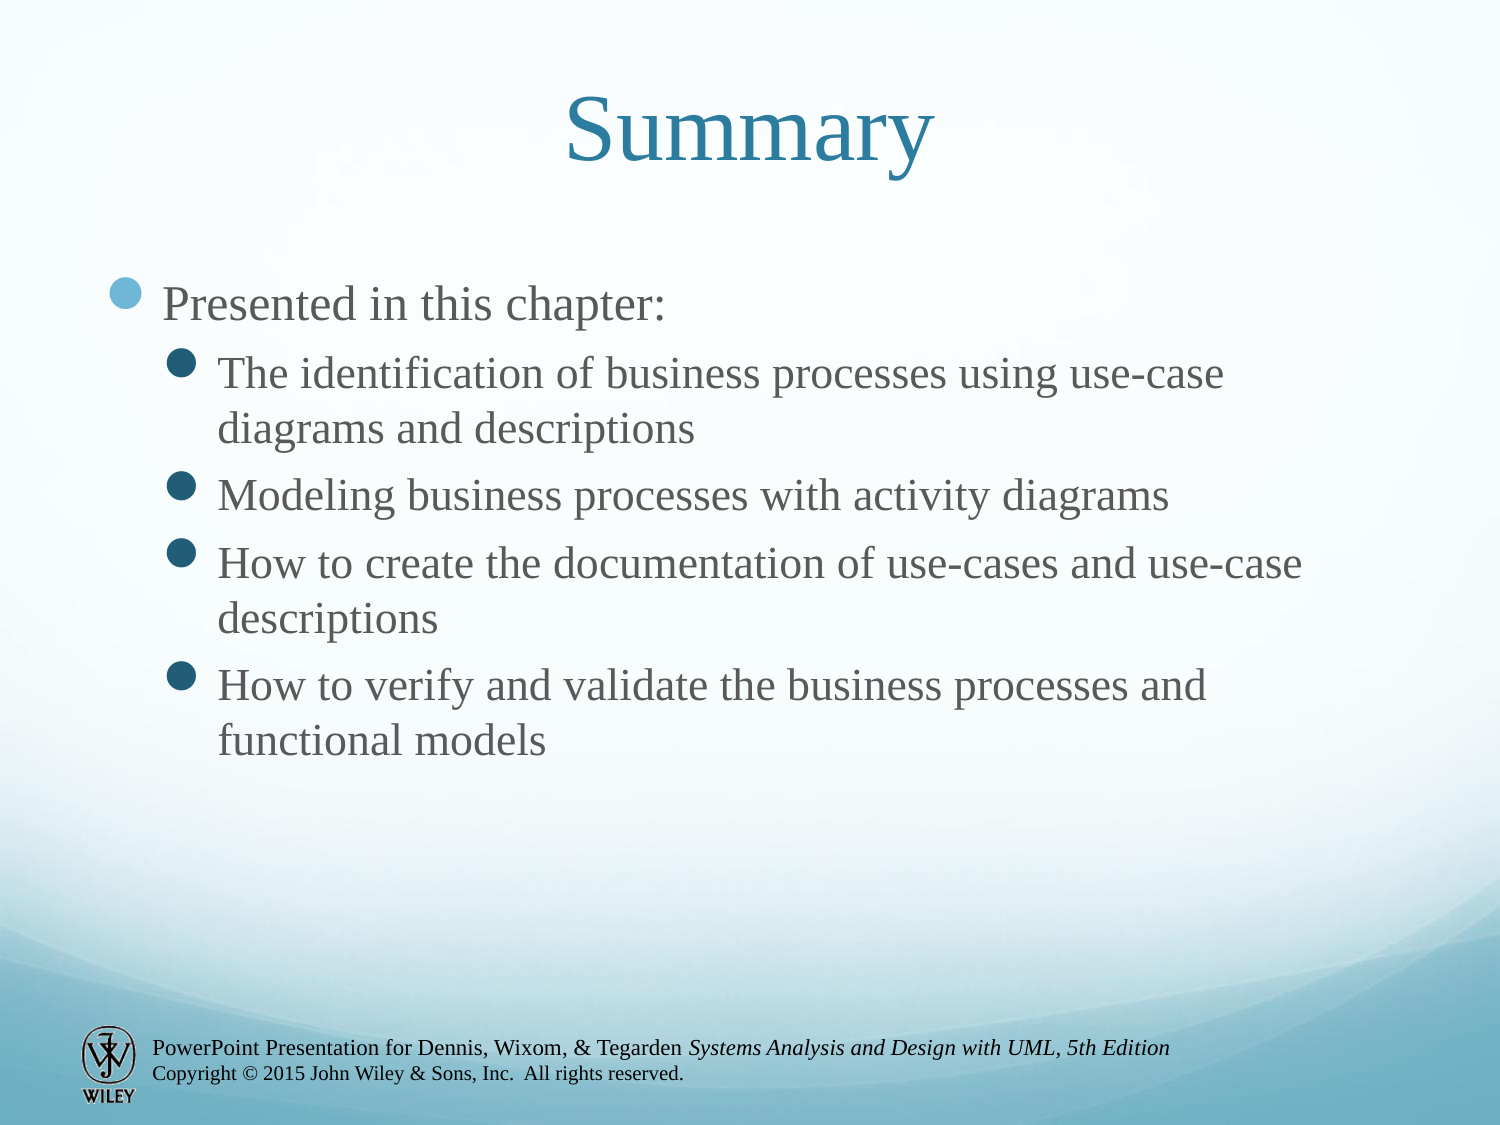

# Summary
Presented in this chapter:
The identification of business processes using use-case diagrams and descriptions
Modeling business processes with activity diagrams
How to create the documentation of use-cases and use-case descriptions
How to verify and validate the business processes and functional models